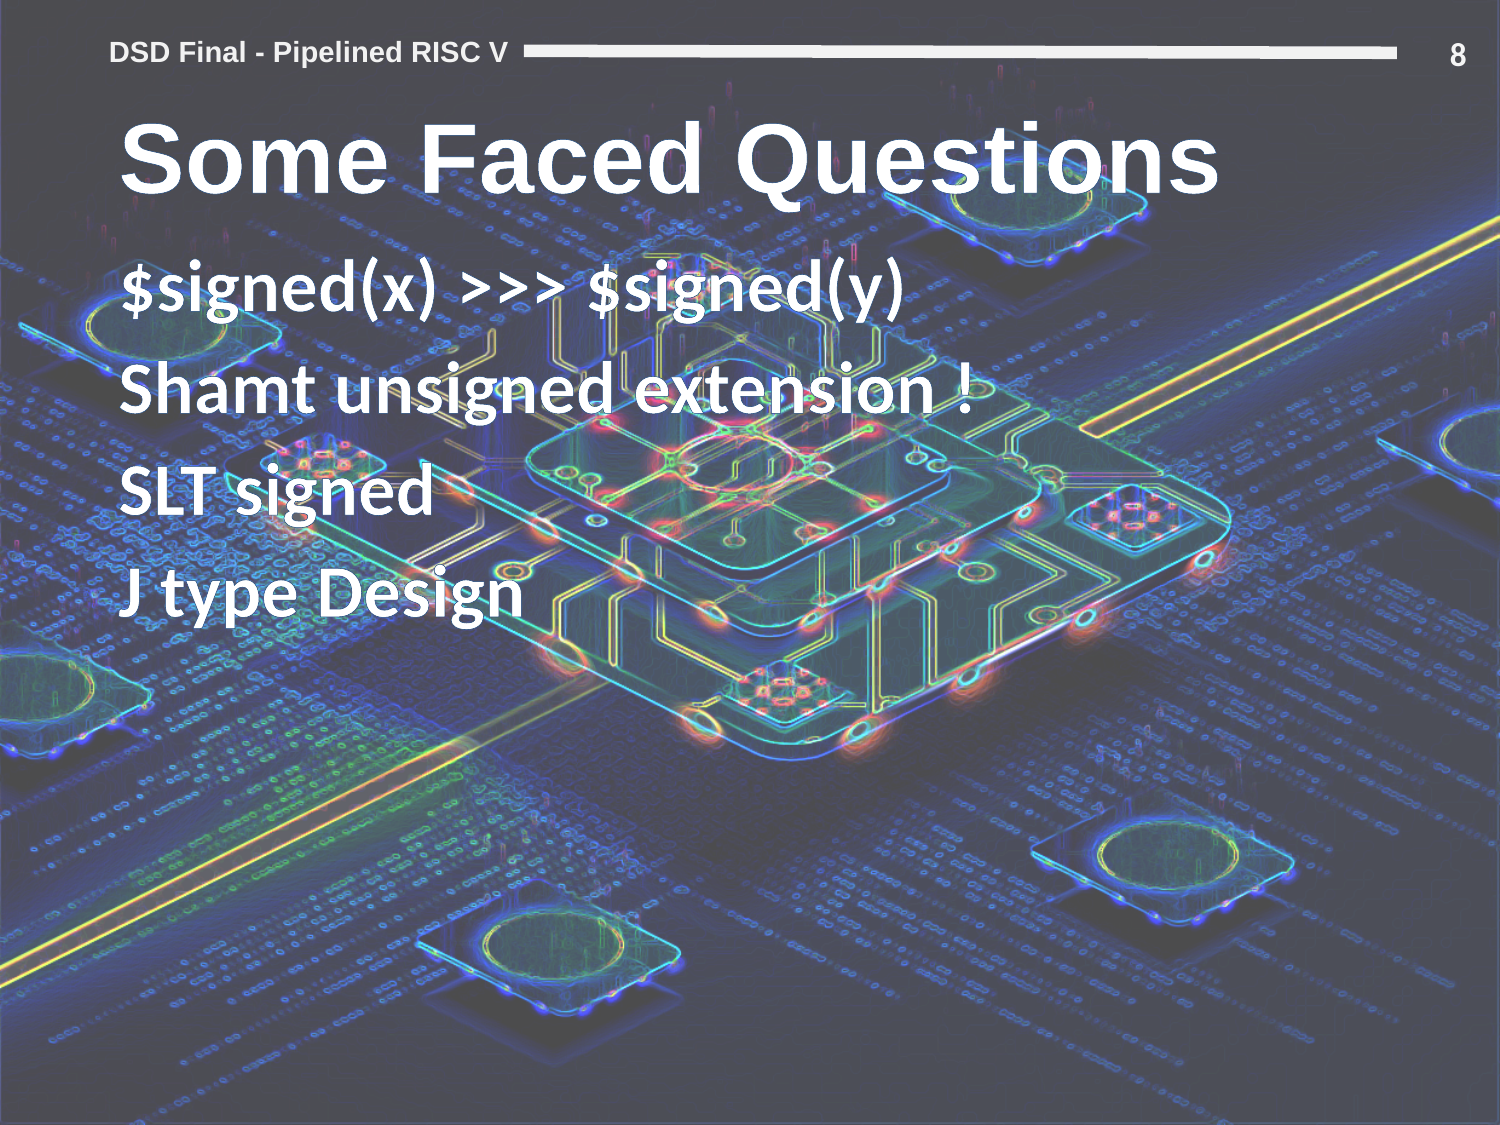

8
# Some Faced Questions
$signed(x) >>> $signed(y)
Shamt unsigned extension !
SLT signed
J type Design